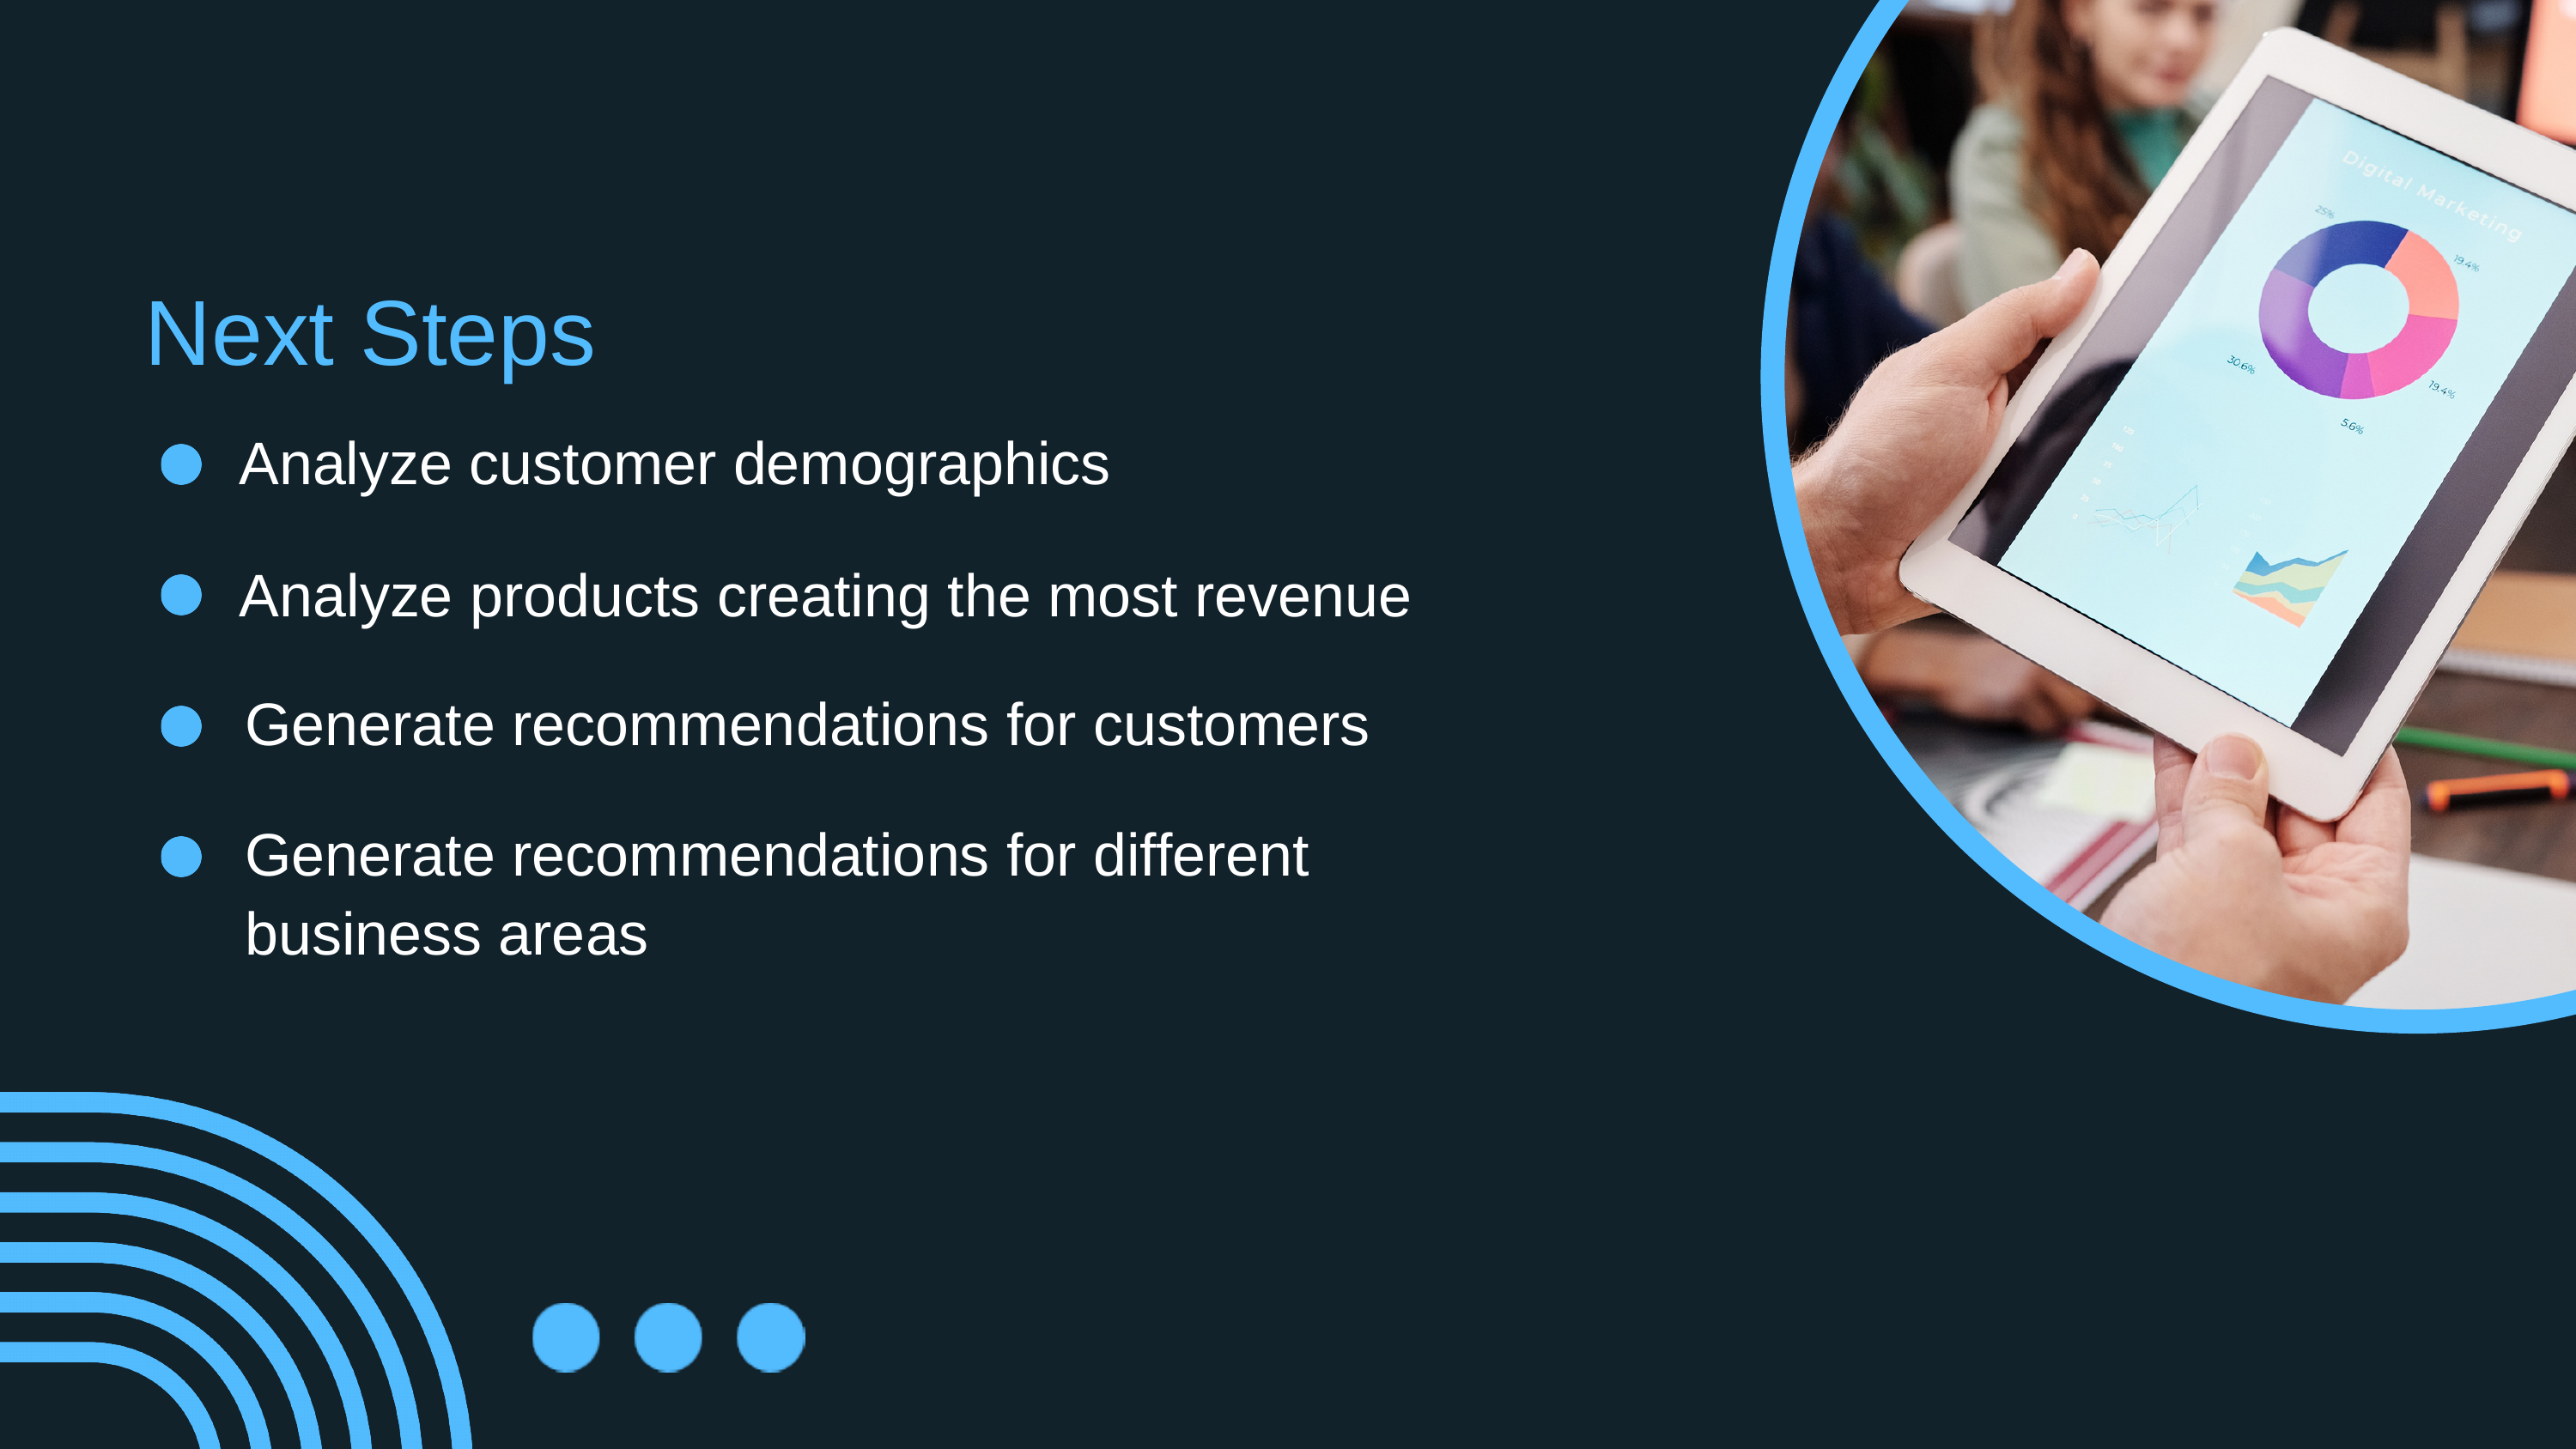

Next Steps
Analyze customer demographics

Analyze products creating the most revenue

Generate recommendations for customers

Generate recommendations for different business areas